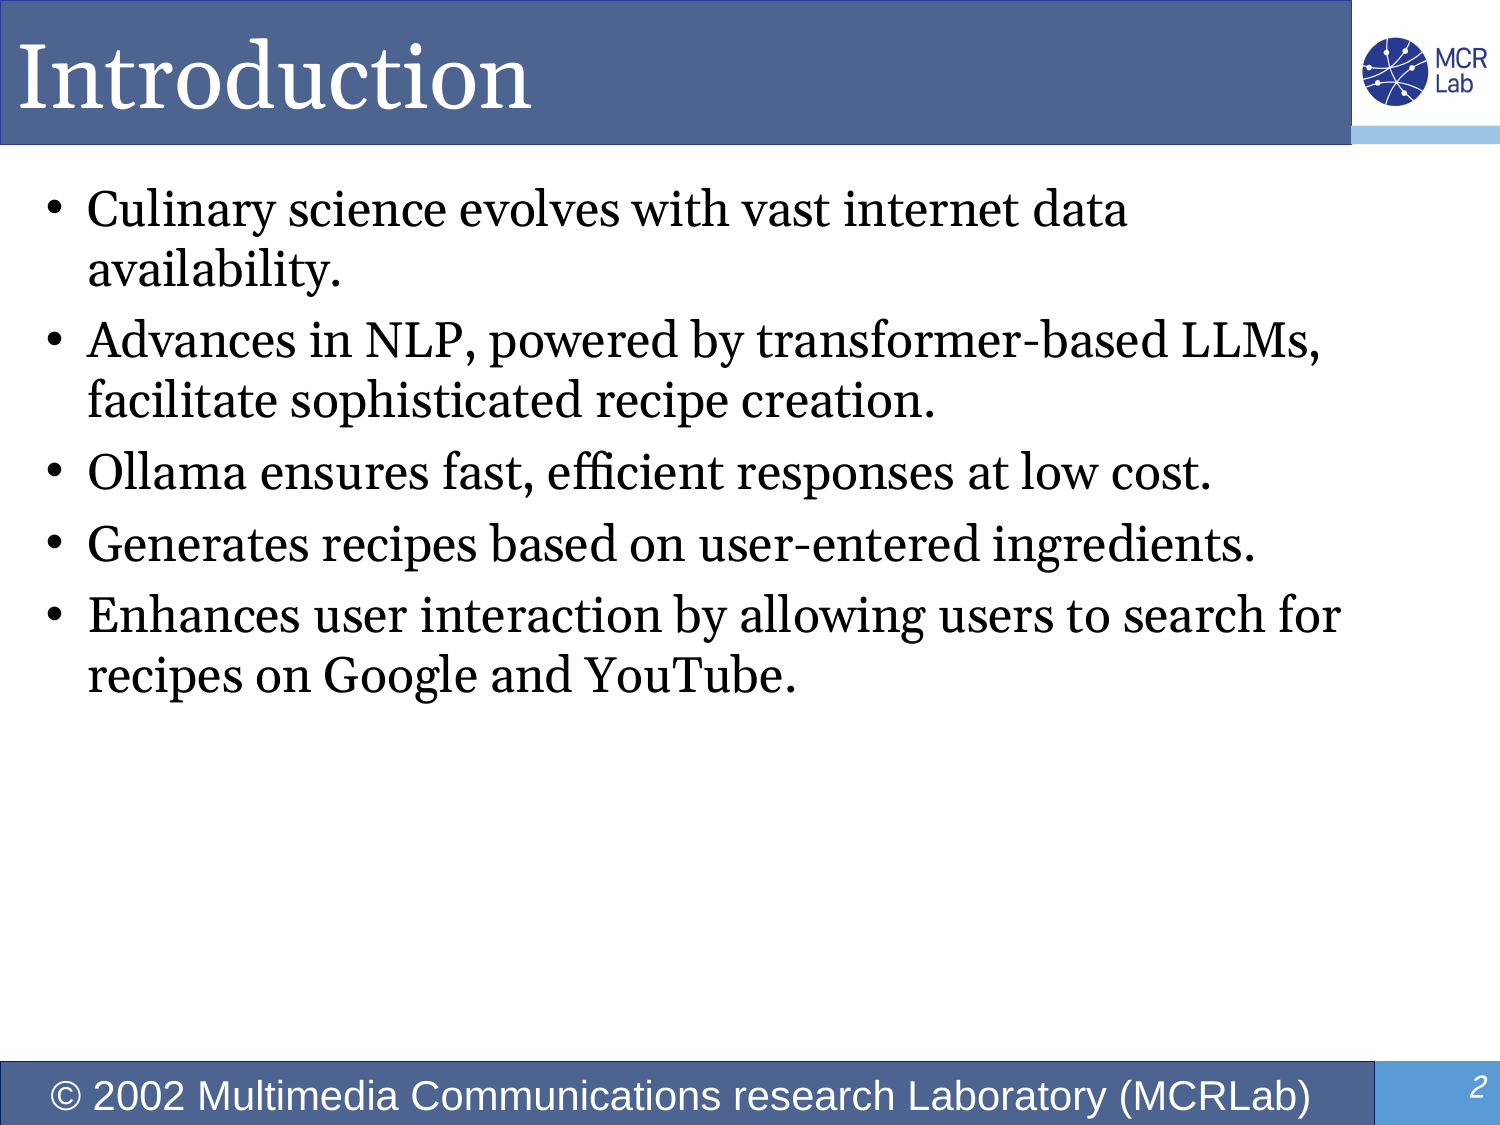

# Introduction
Culinary science evolves with vast internet data availability.
Advances in NLP, powered by transformer-based LLMs, facilitate sophisticated recipe creation.
Ollama ensures fast, efficient responses at low cost.
Generates recipes based on user-entered ingredients.
Enhances user interaction by allowing users to search for recipes on Google and YouTube.